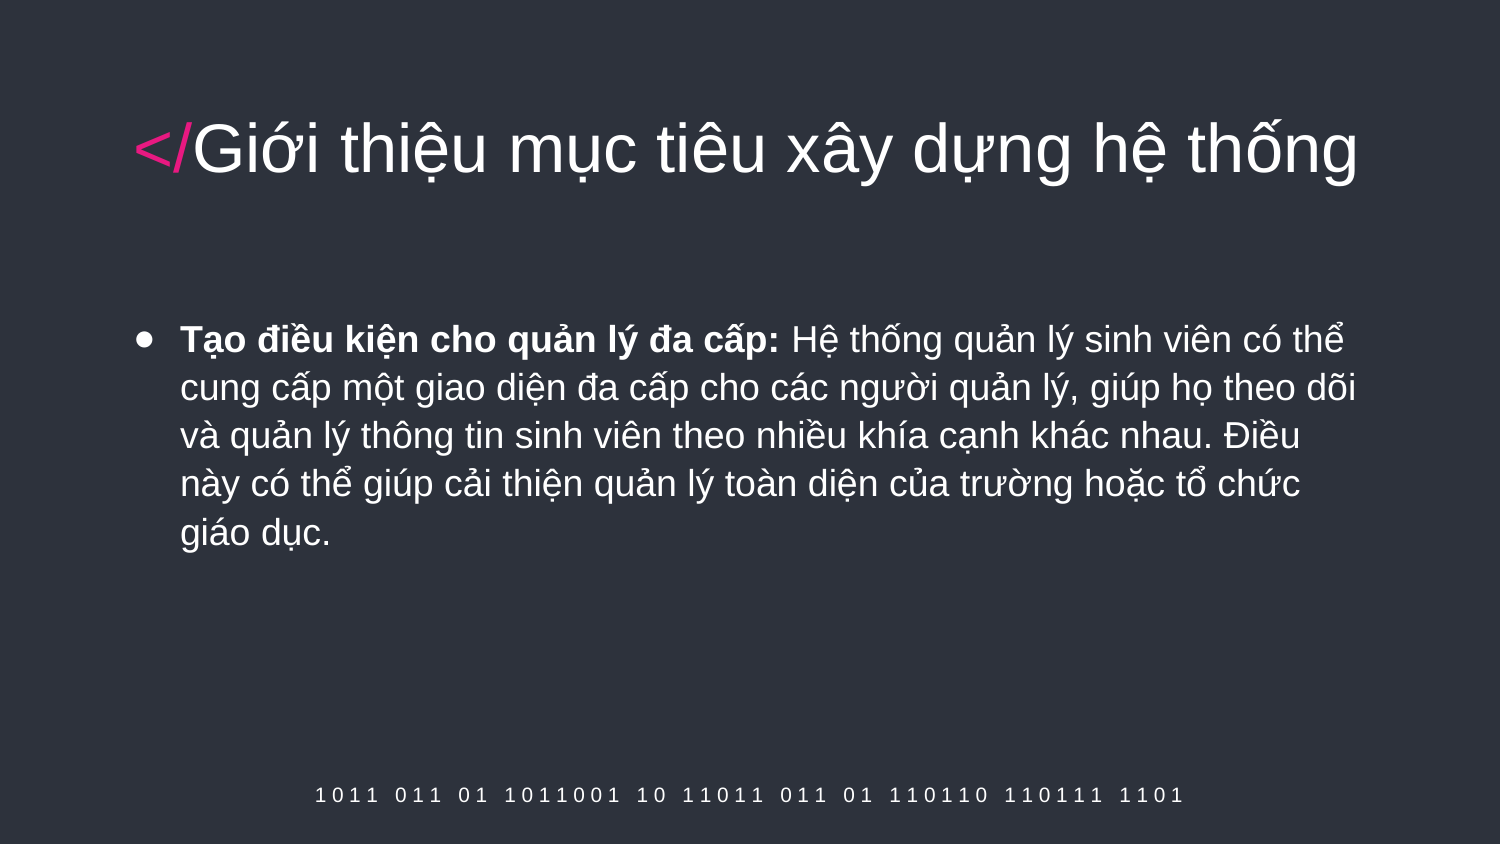

# </Giới thiệu mục tiêu xây dựng hệ thống
Tạo điều kiện cho quản lý đa cấp: Hệ thống quản lý sinh viên có thể cung cấp một giao diện đa cấp cho các người quản lý, giúp họ theo dõi và quản lý thông tin sinh viên theo nhiều khía cạnh khác nhau. Điều này có thể giúp cải thiện quản lý toàn diện của trường hoặc tổ chức giáo dục.